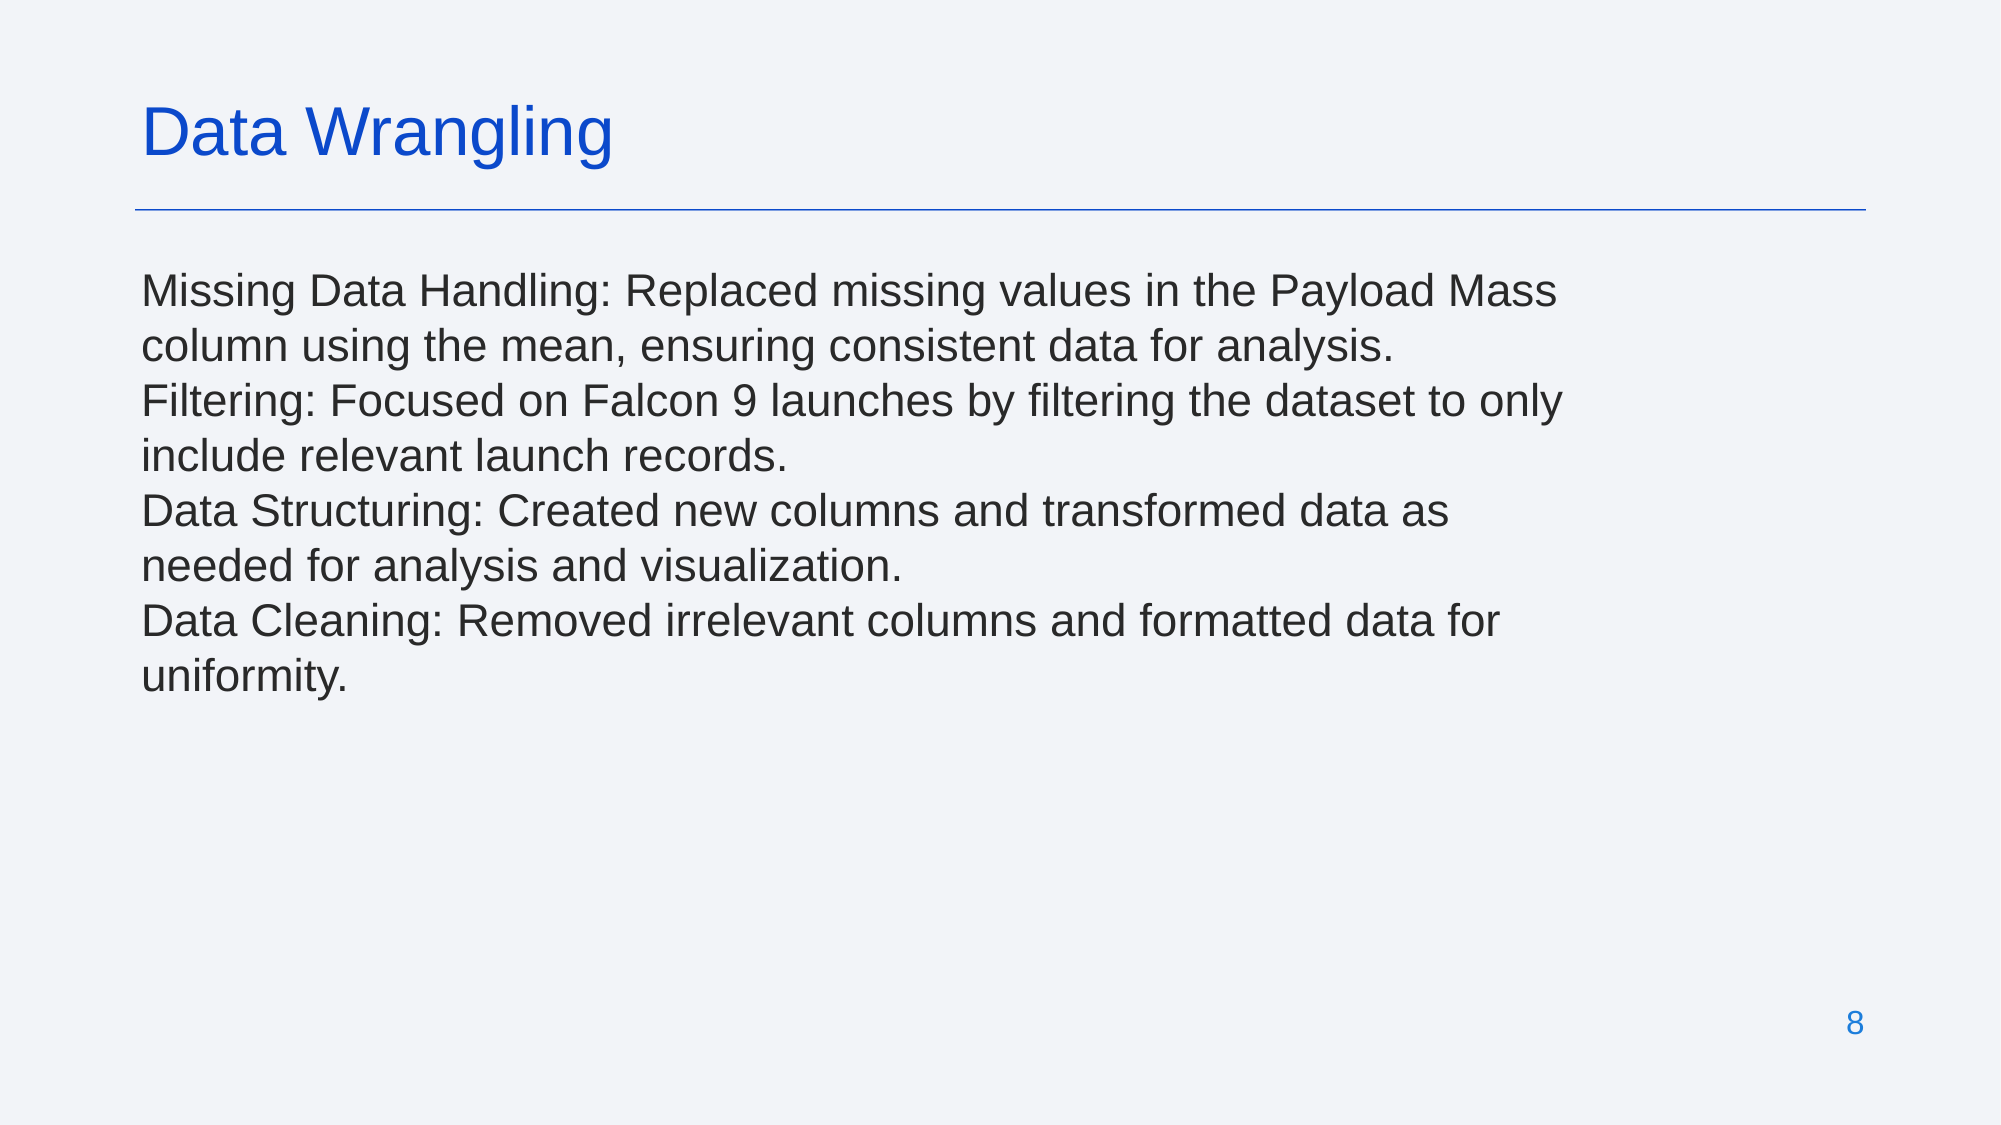

Data Wrangling
Missing Data Handling: Replaced missing values in the Payload Mass column using the mean, ensuring consistent data for analysis.
Filtering: Focused on Falcon 9 launches by filtering the dataset to only include relevant launch records.
Data Structuring: Created new columns and transformed data as needed for analysis and visualization.
Data Cleaning: Removed irrelevant columns and formatted data for uniformity.

8